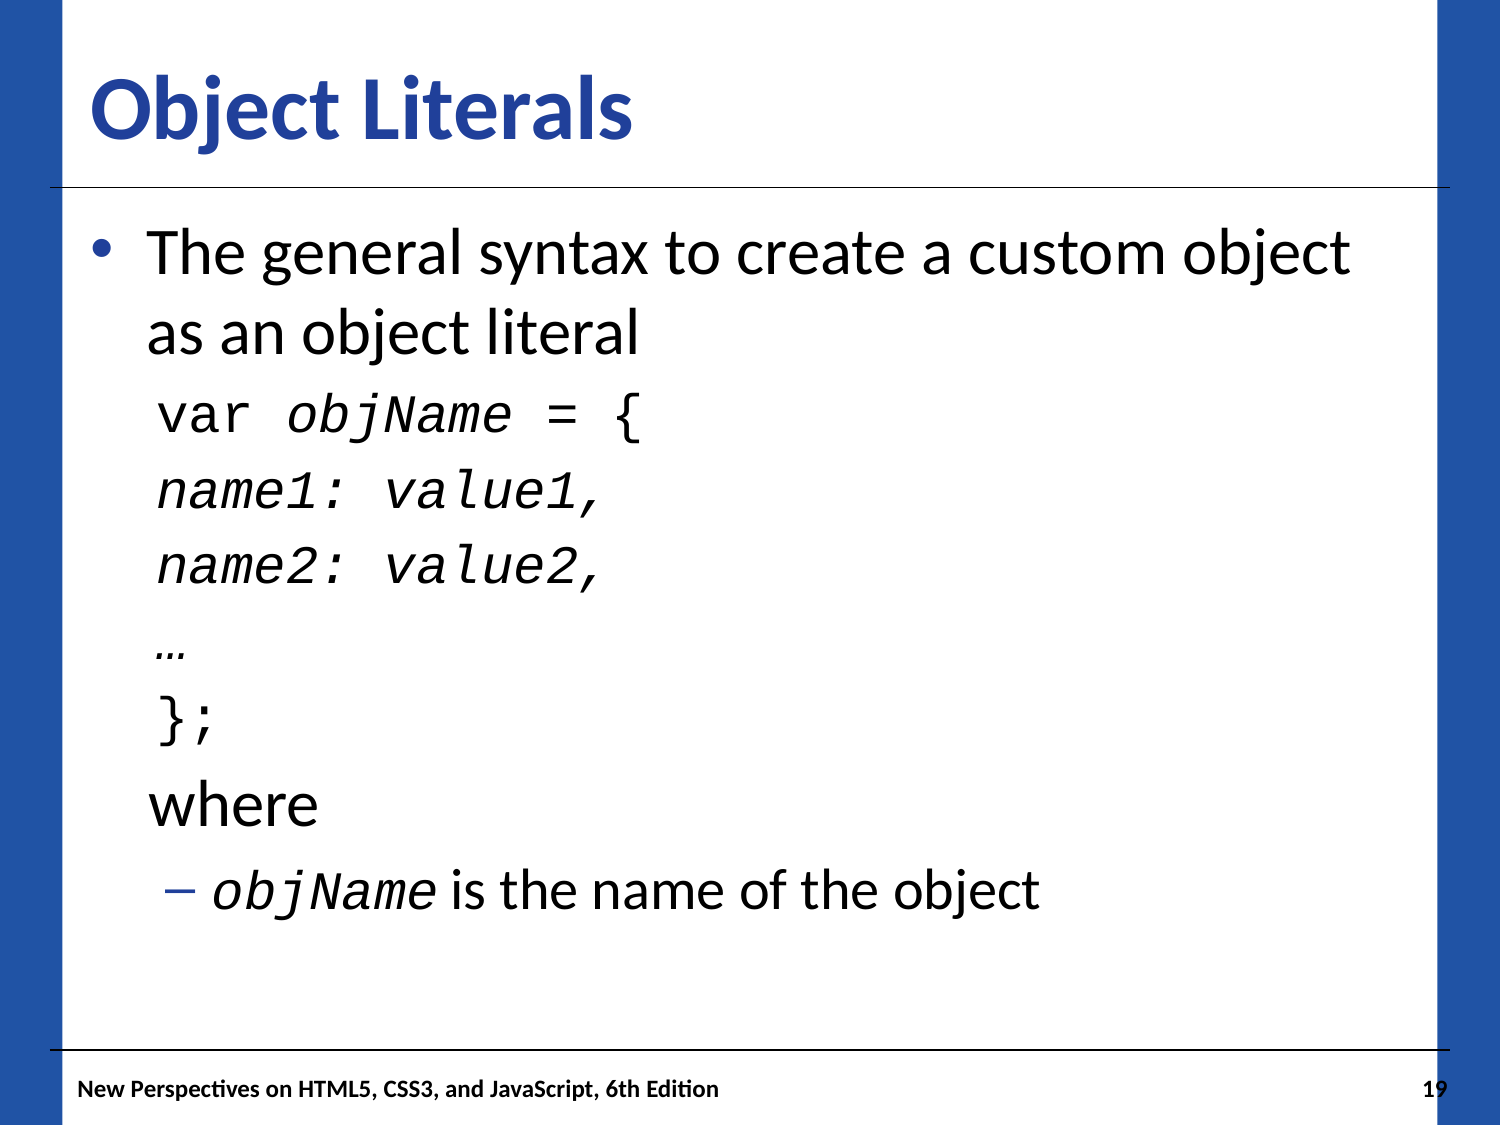

# Object Literals
The general syntax to create a custom object as an object literal
var objName = {
name1: value1,
name2: value2,
…
};
where
objName is the name of the object
New Perspectives on HTML5, CSS3, and JavaScript, 6th Edition
19